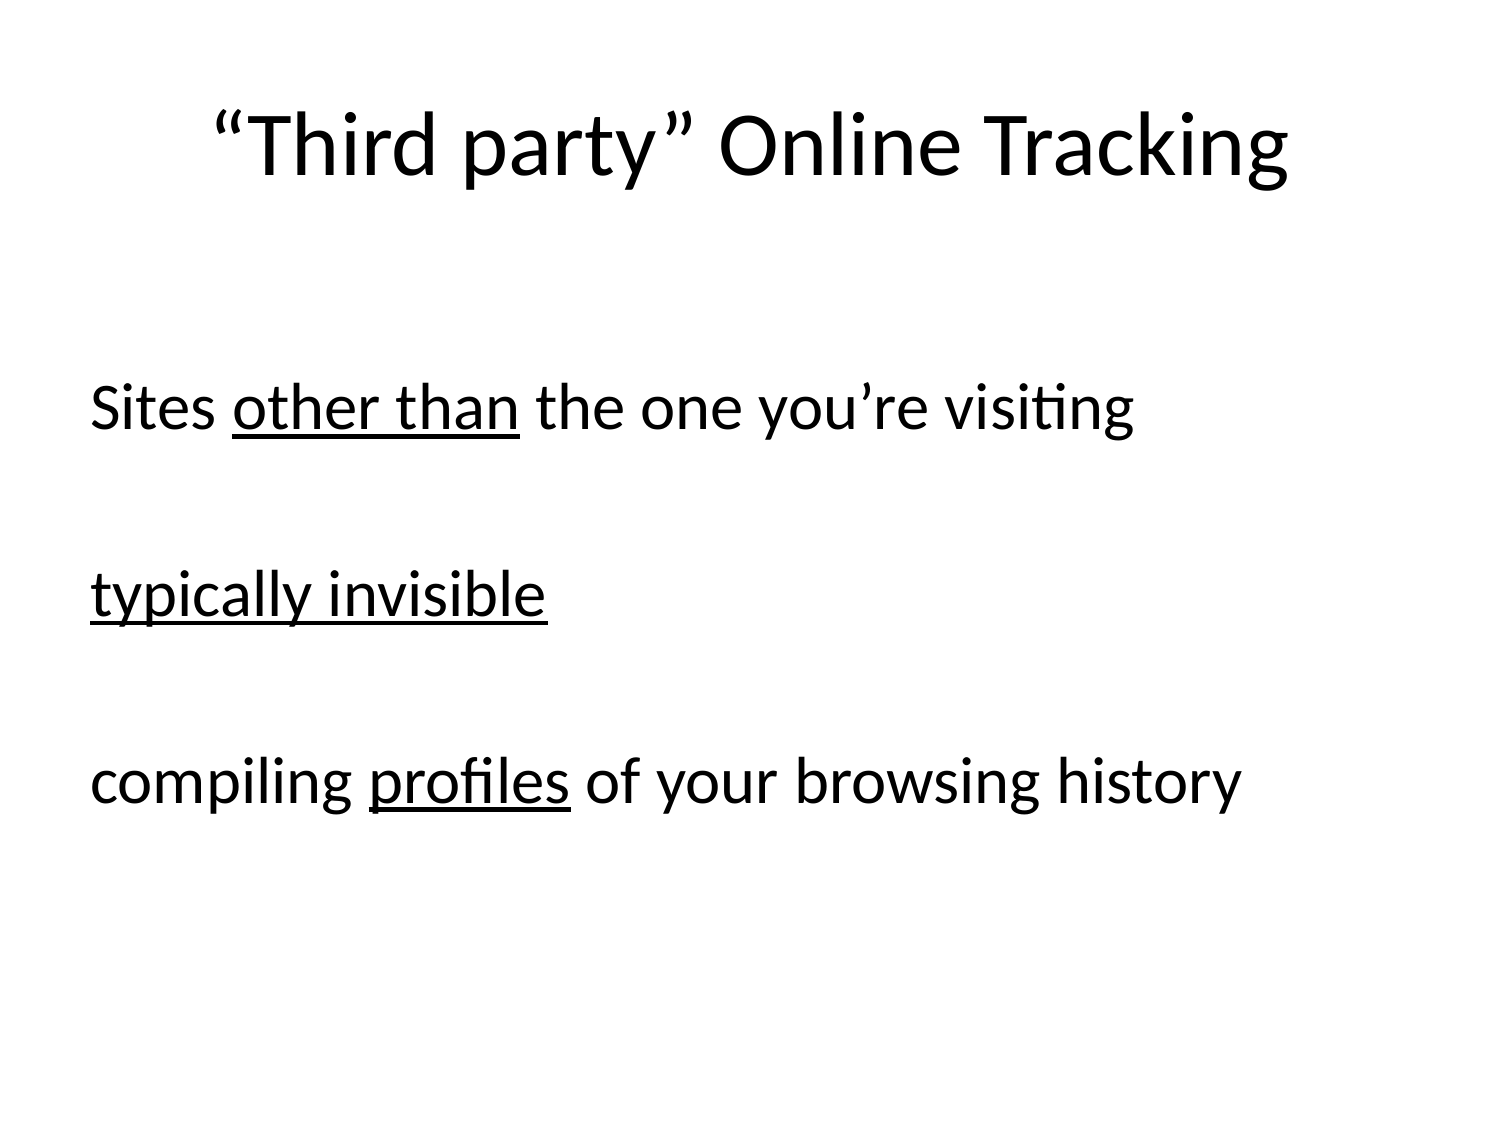

# “Third party” Online Tracking

Sites other than the one you’re visiting

typically invisible

compiling profiles of your browsing history